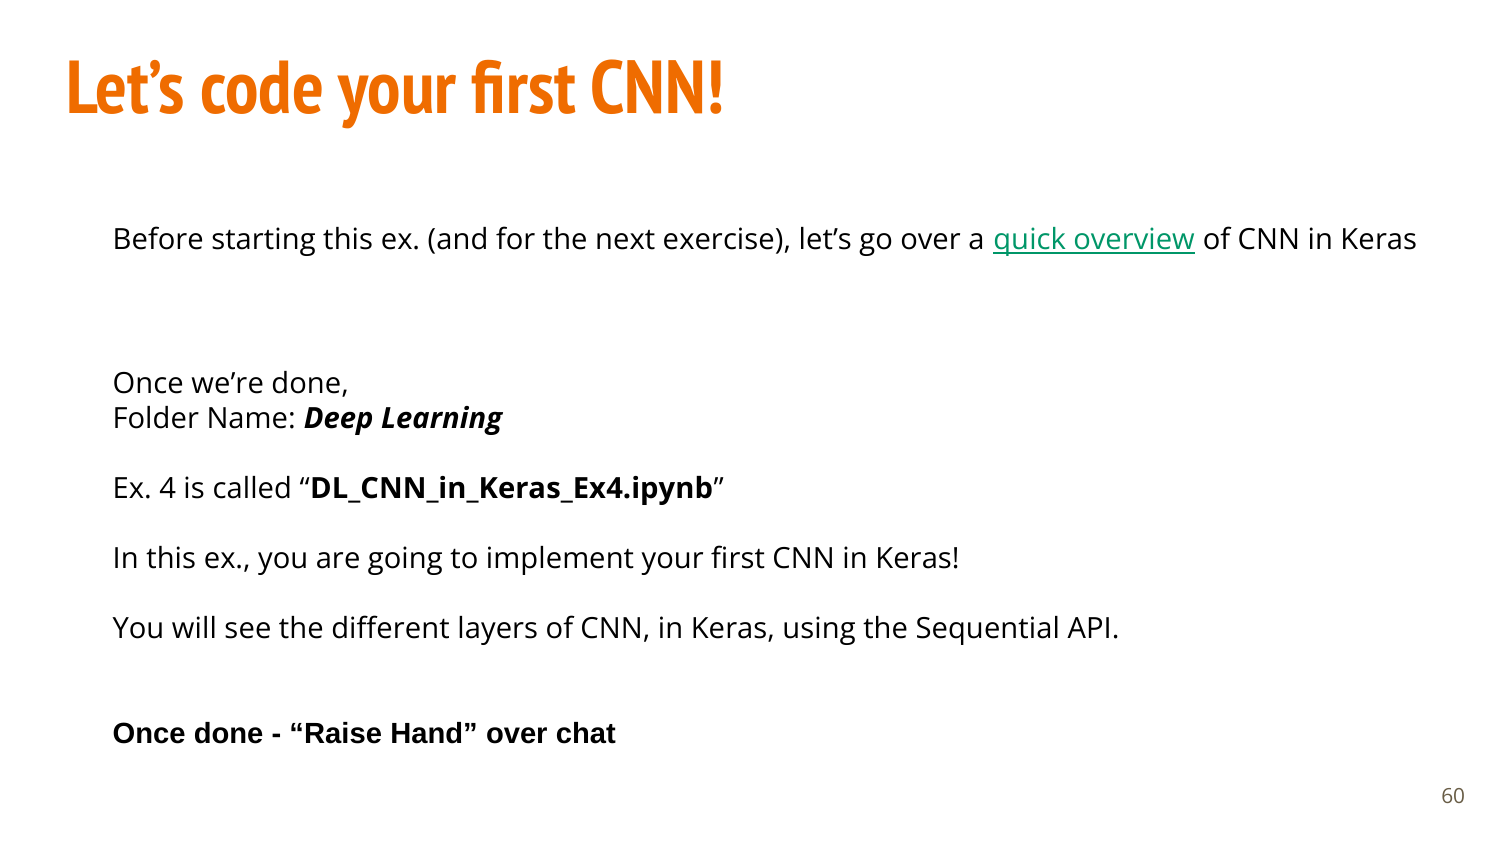

# Let’s code your first CNN!
Before starting this ex. (and for the next exercise), let’s go over a quick overview of CNN in Keras

Once we’re done,
Folder Name: Deep Learning
Ex. 4 is called “DL_CNN_in_Keras_Ex4.ipynb”
In this ex., you are going to implement your first CNN in Keras!
You will see the different layers of CNN, in Keras, using the Sequential API.

Once done - “Raise Hand” over chat
60